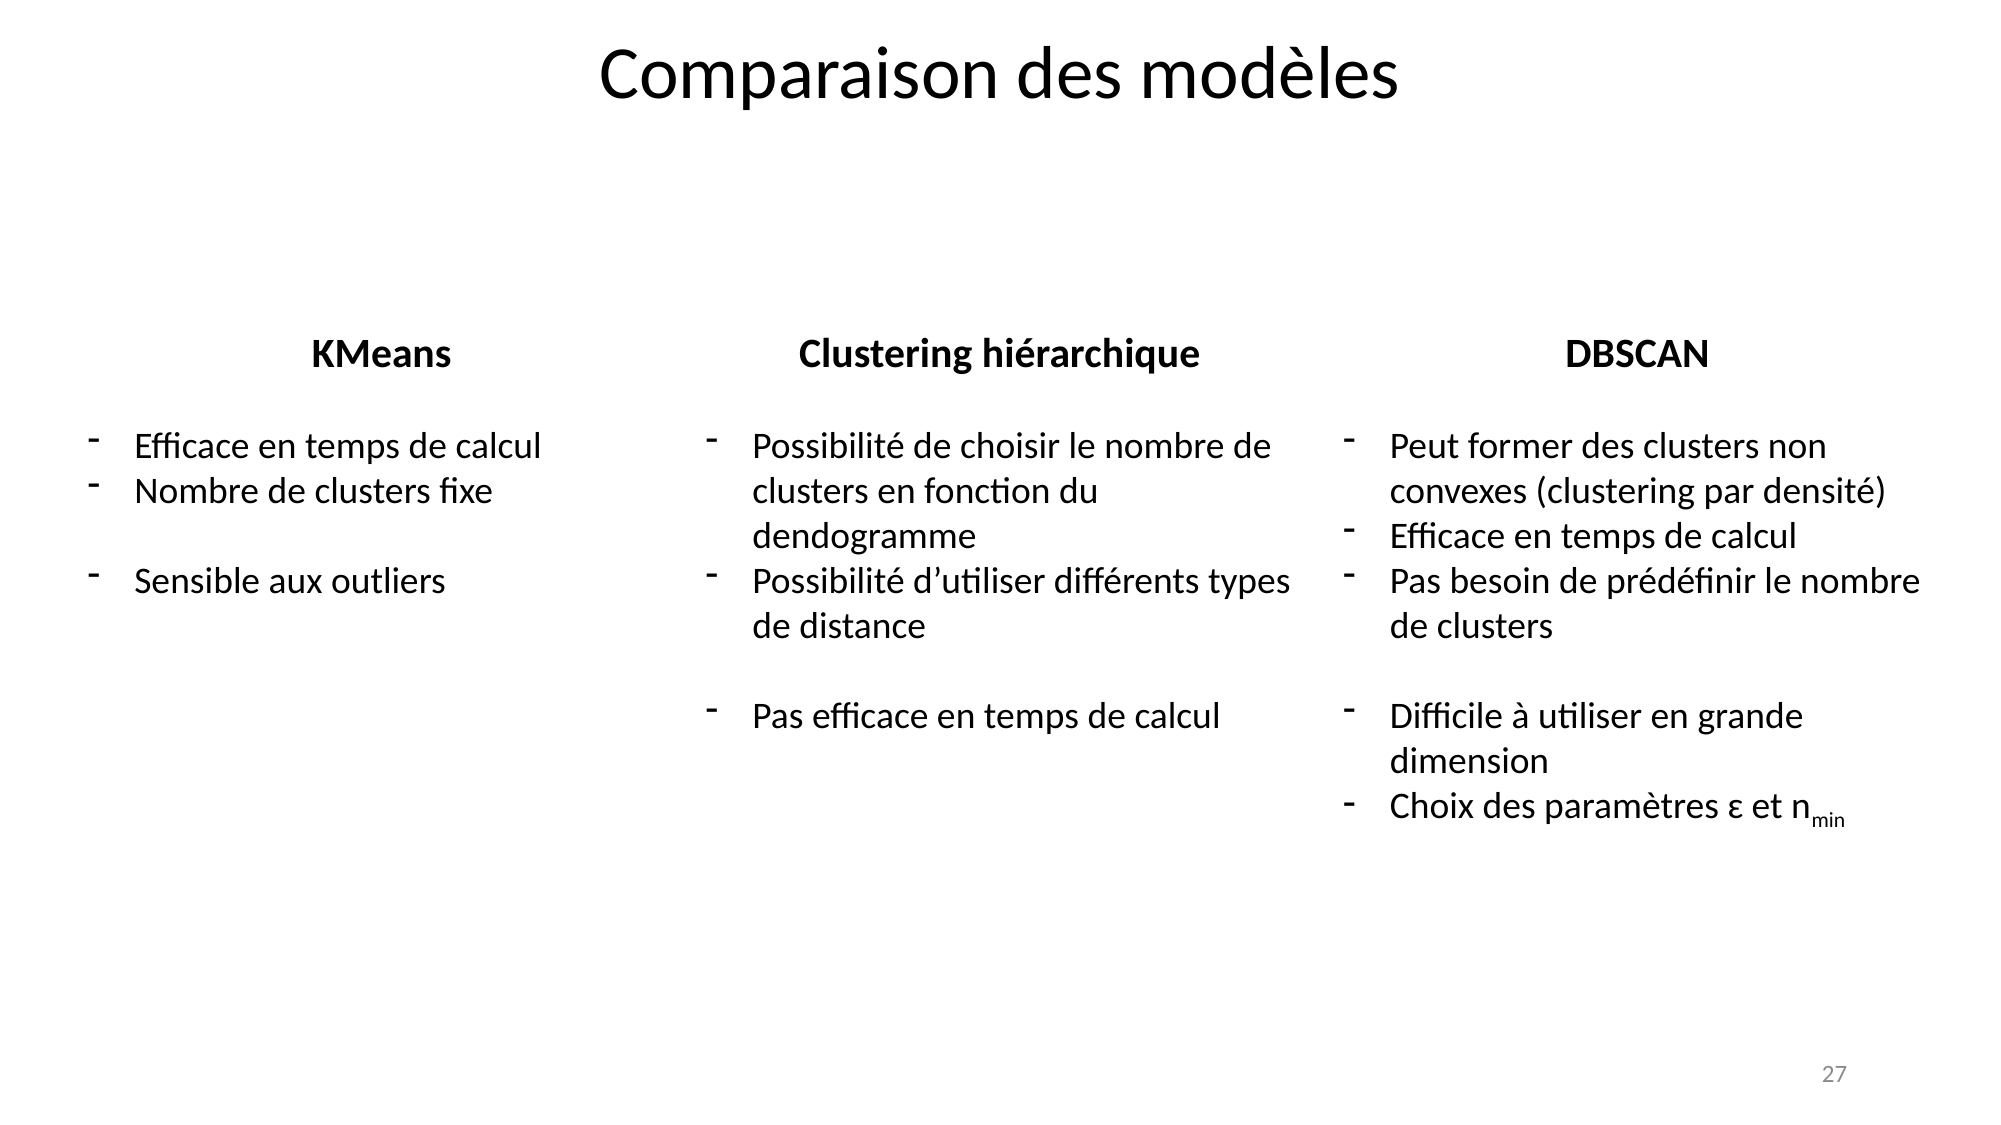

Comparaison des modèles
KMeans

Efficace en temps de calcul
Nombre de clusters fixe

Sensible aux outliers
Clustering hiérarchique

Possibilité de choisir le nombre de clusters en fonction du dendogramme
Possibilité d’utiliser différents types de distance

Pas efficace en temps de calcul
DBSCAN

Peut former des clusters non convexes (clustering par densité)
Efficace en temps de calcul
Pas besoin de prédéfinir le nombre de clusters

Difficile à utiliser en grande dimension
Choix des paramètres ɛ et nmin
27